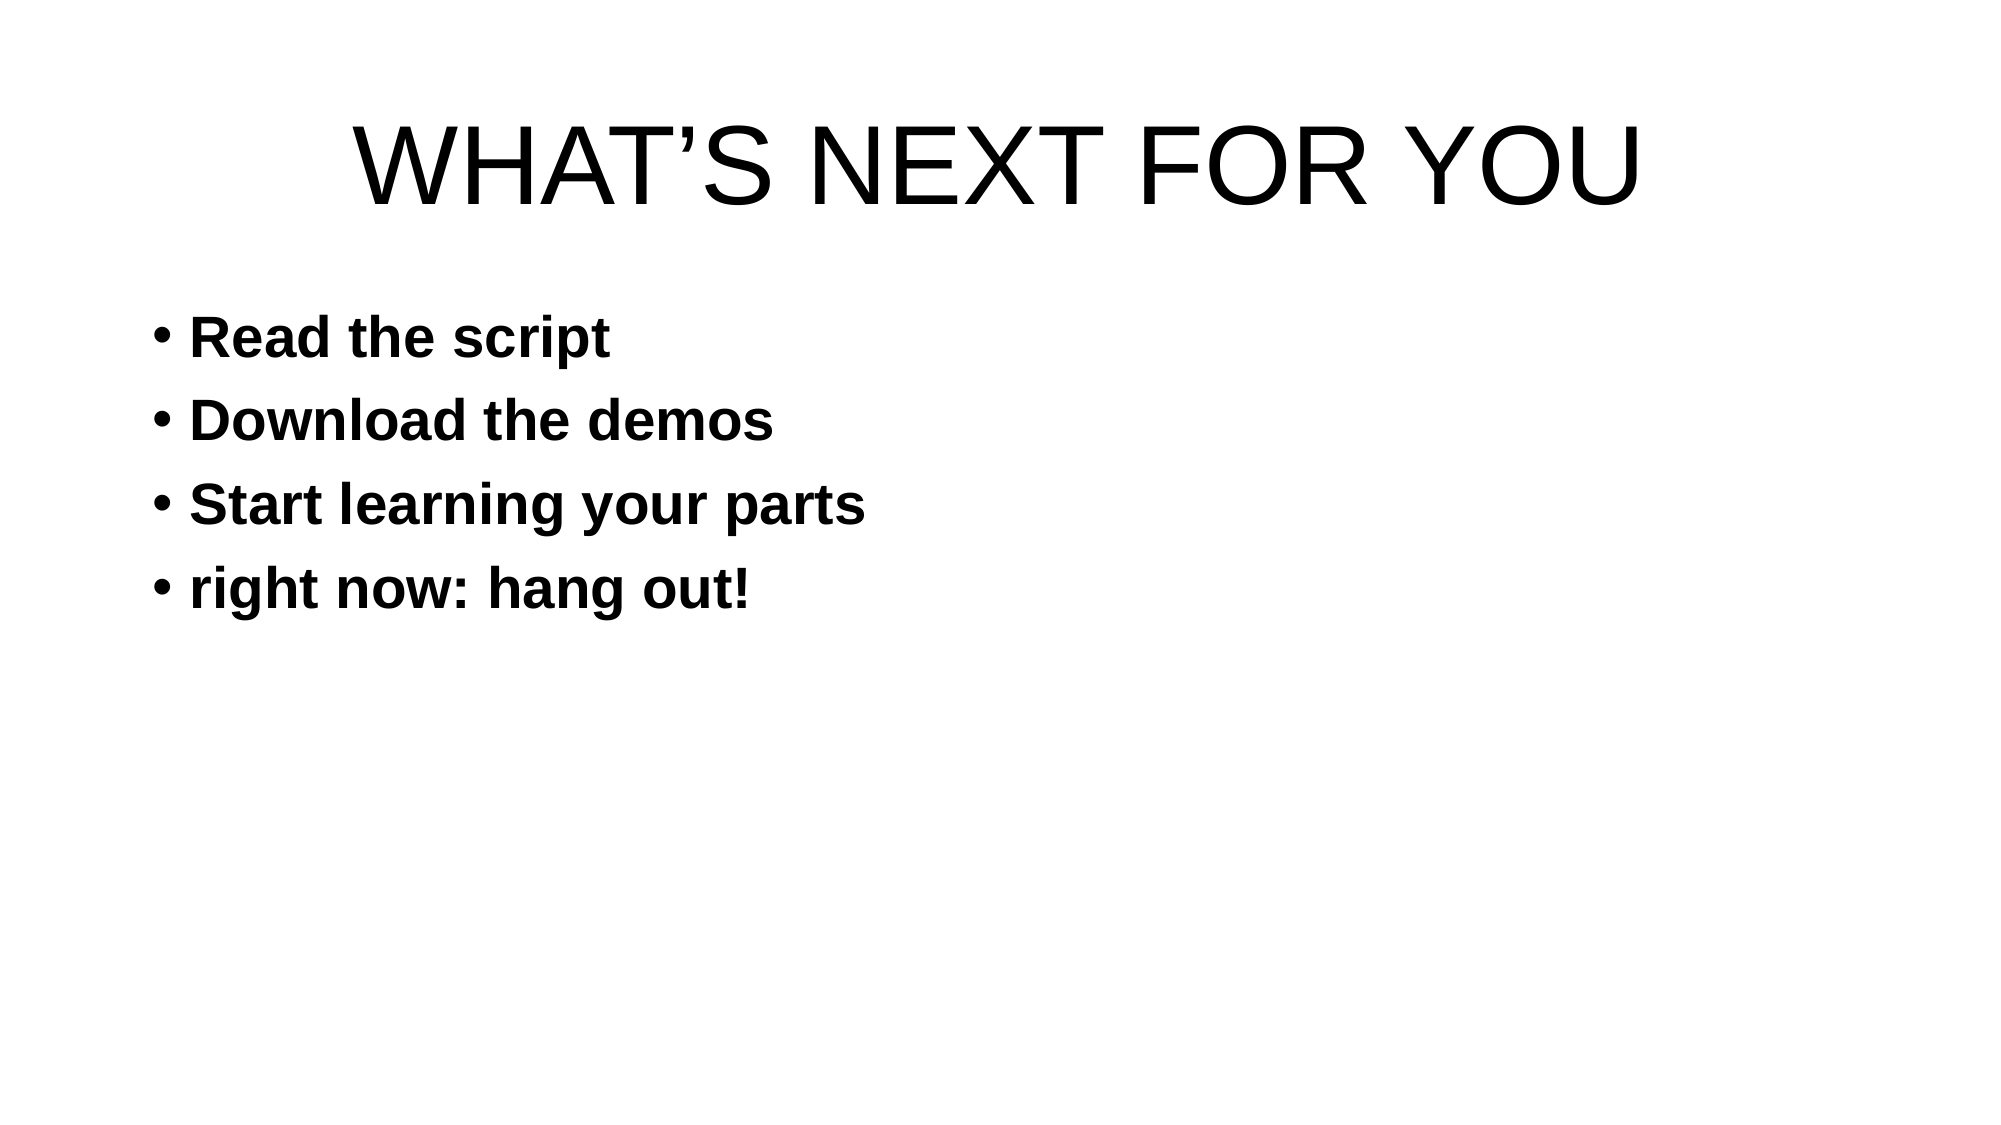

# WHAT’S NEXT FOR YOU
Read the script
Download the demos
Start learning your parts
right now: hang out!